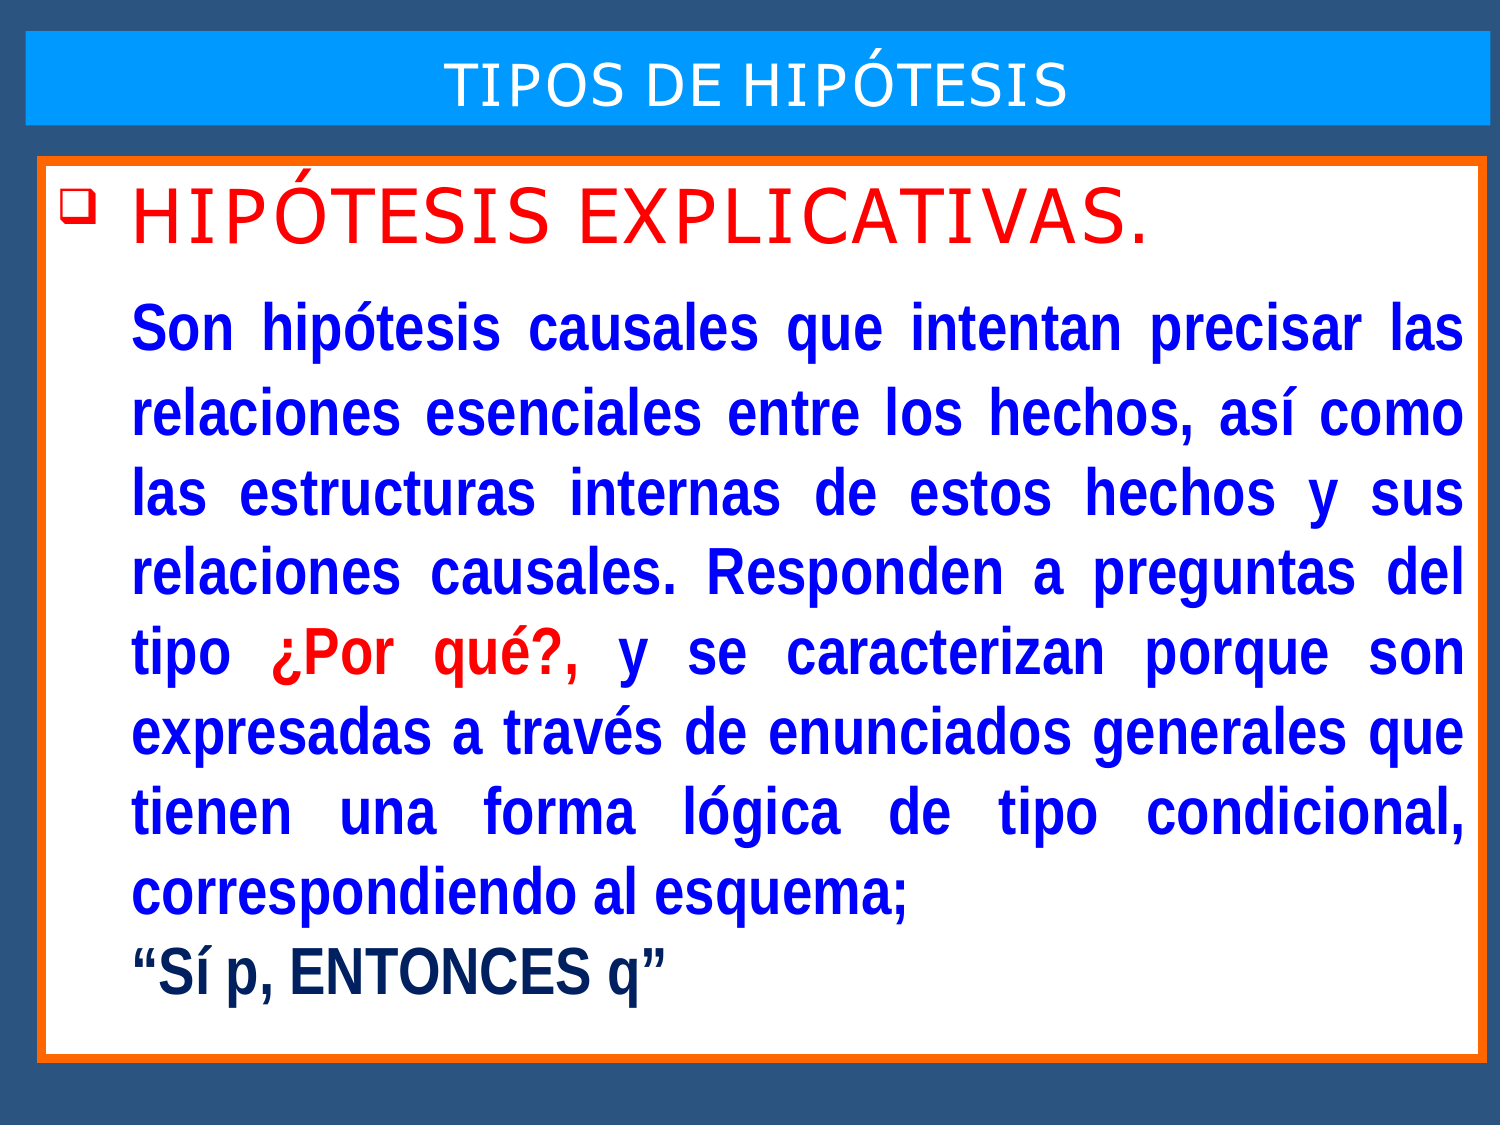

TIPOS DE HIPÓTESIS
HIPÓTESIS EXPLICATIVAS.
	Son hipótesis causales que intentan precisar las relaciones esenciales entre los hechos, así como las estructuras internas de estos hechos y sus relaciones causales. Responden a preguntas del tipo ¿Por qué?, y se caracterizan porque son expresadas a través de enunciados generales que tienen una forma lógica de tipo condicional, correspondiendo al esquema;
	“Sí p, ENTONCES q”